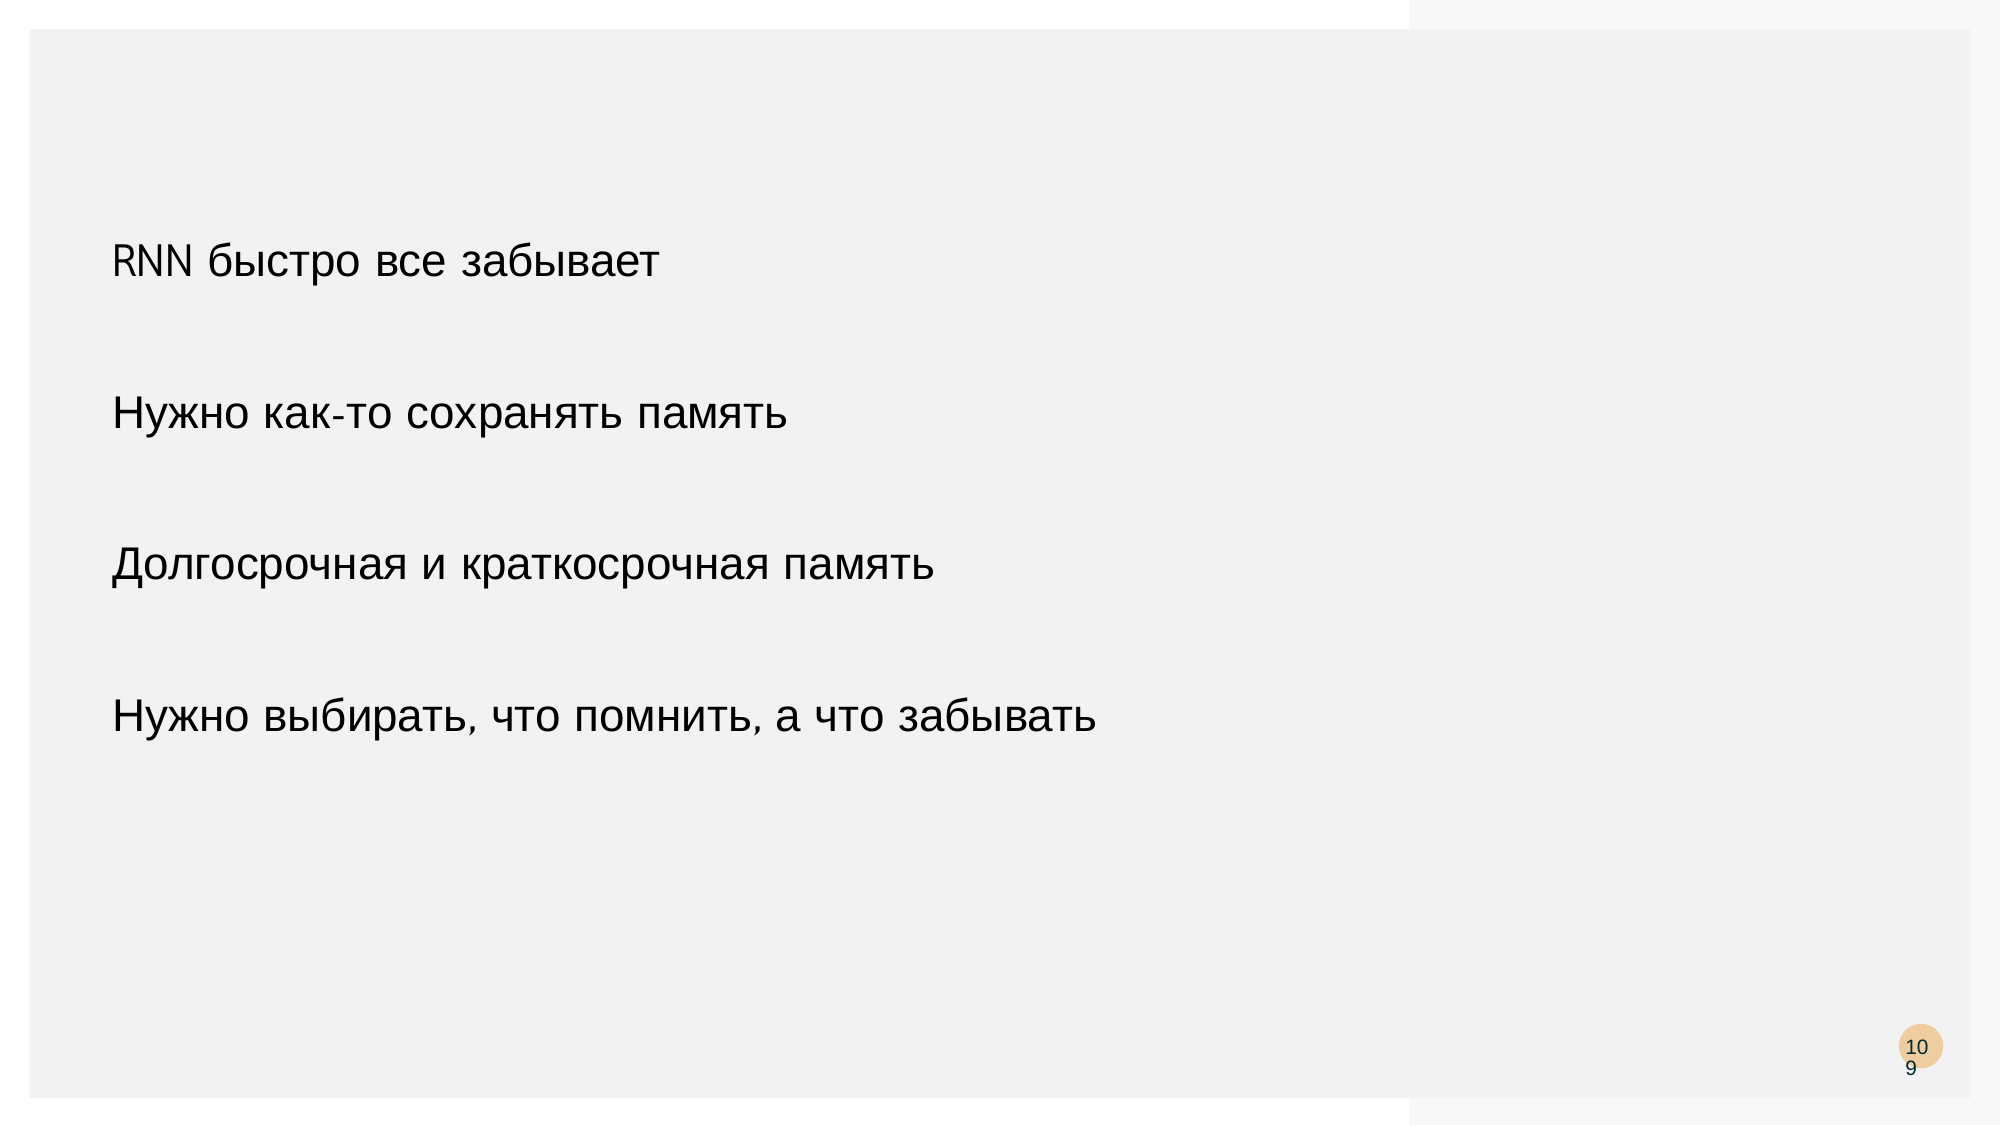

RNN быстро все забывает

Нужно как-то сохранять память

Долгосрочная и краткосрочная память

Нужно выбирать, что помнить, а что забывать
109